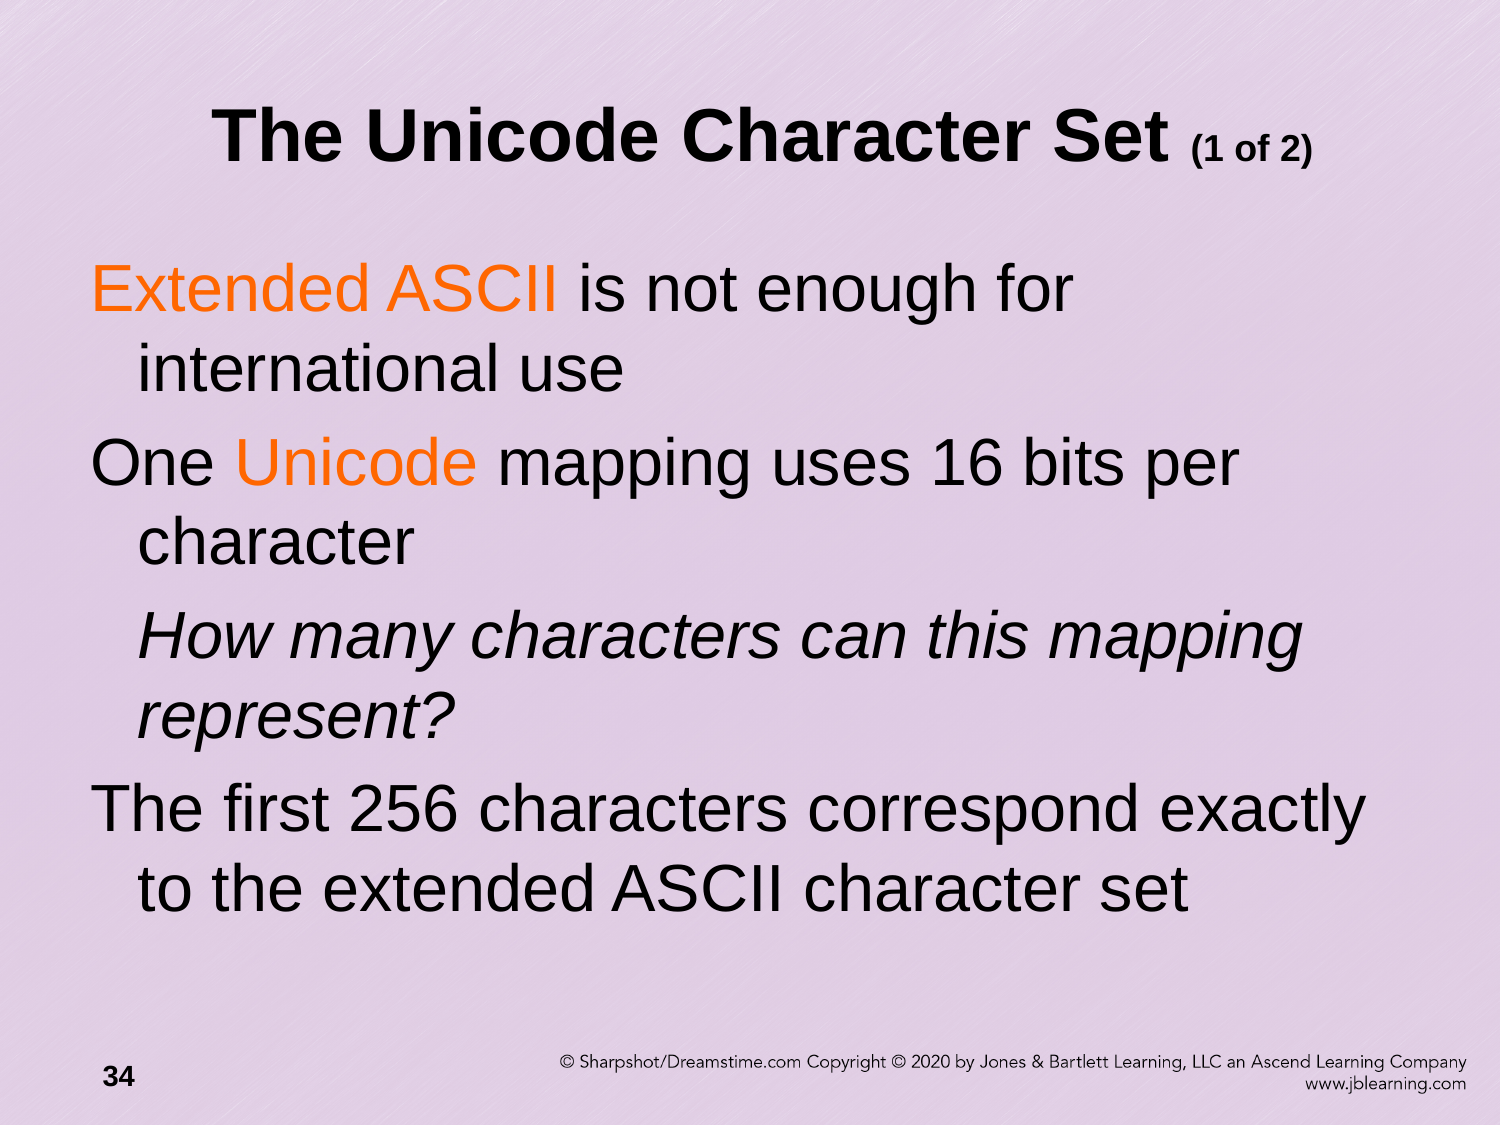

# The Unicode Character Set (1 of 2)
Extended ASCII is not enough for international use
One Unicode mapping uses 16 bits per character
	How many characters can this mapping  represent?
The first 256 characters correspond exactly to the extended ASCII character set
34